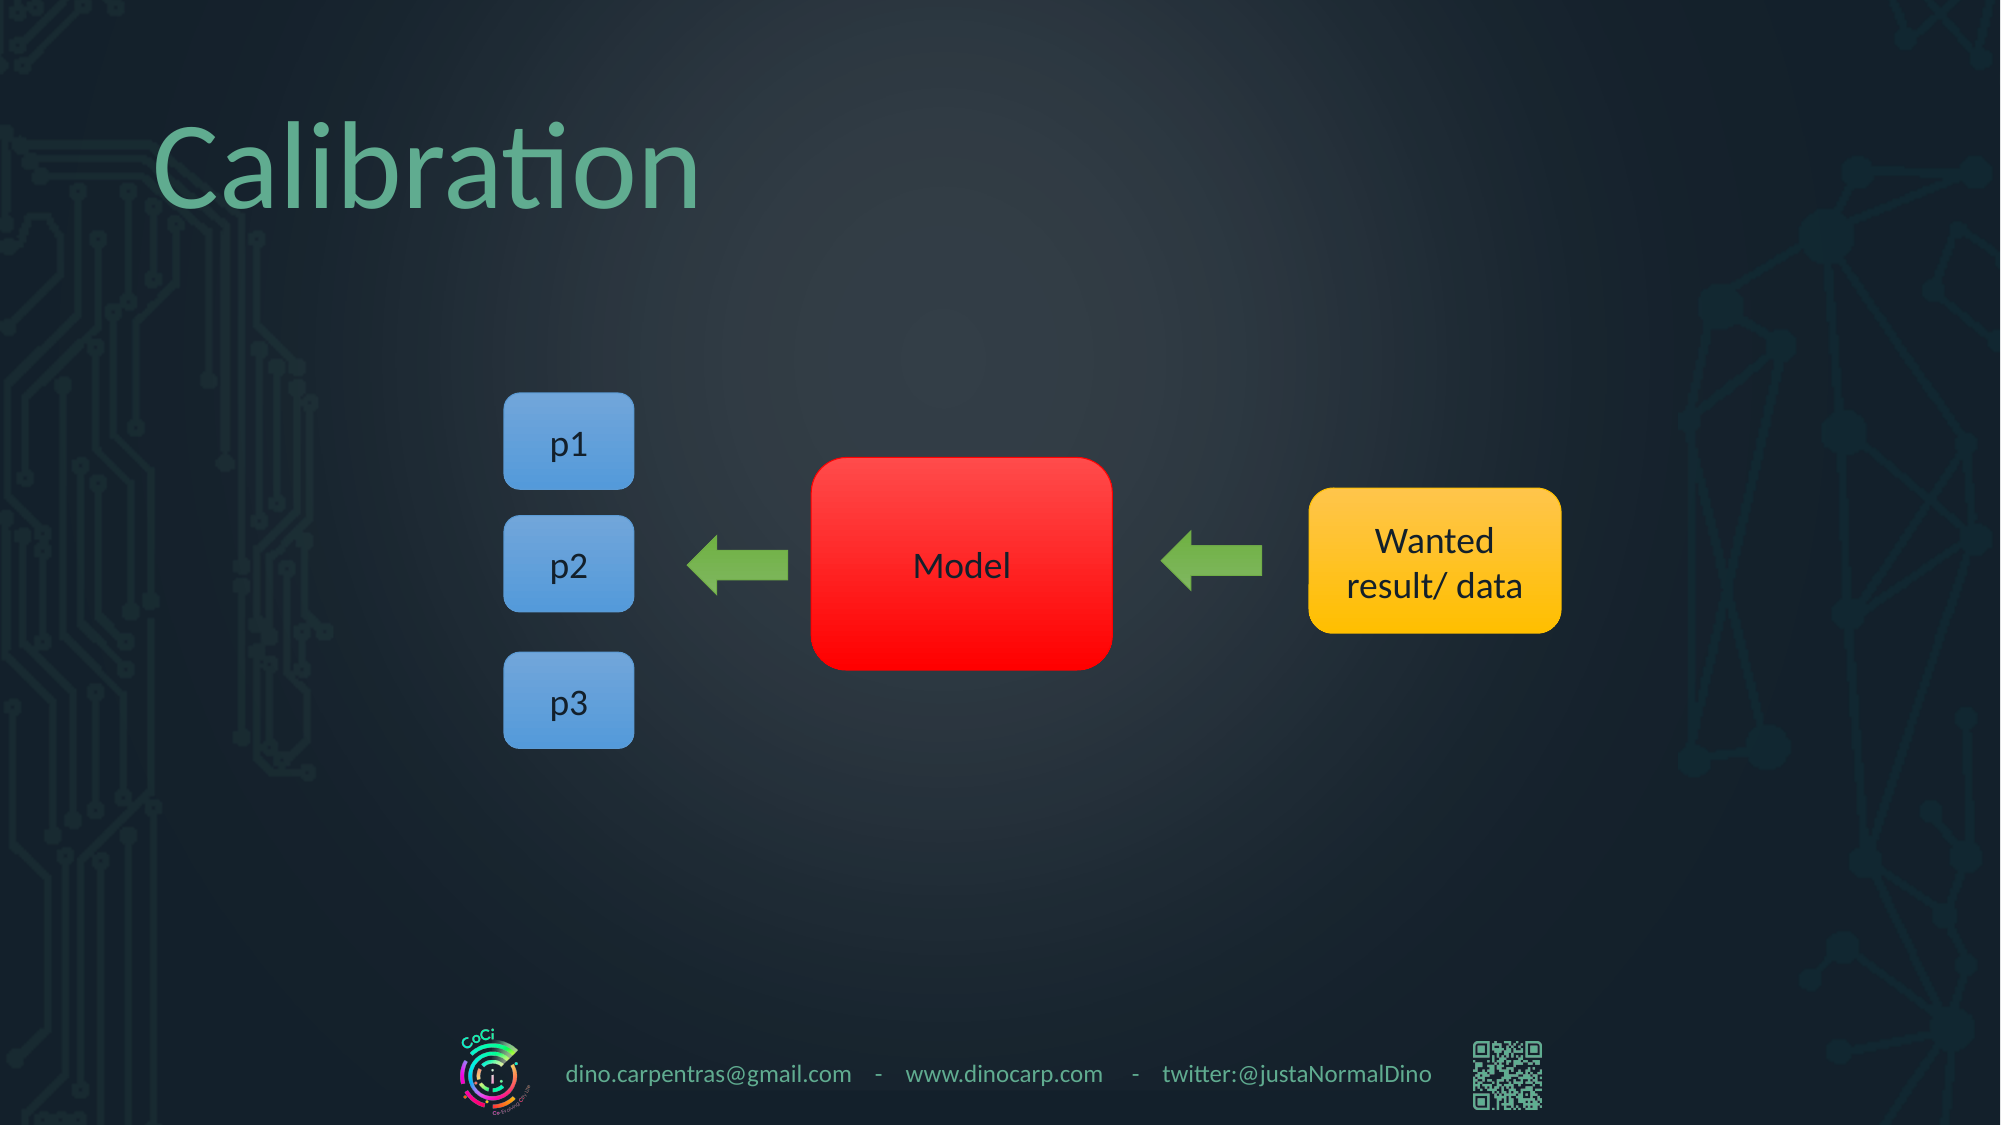

# Calibration
p1
Model
Wanted result/ data
p2

p3